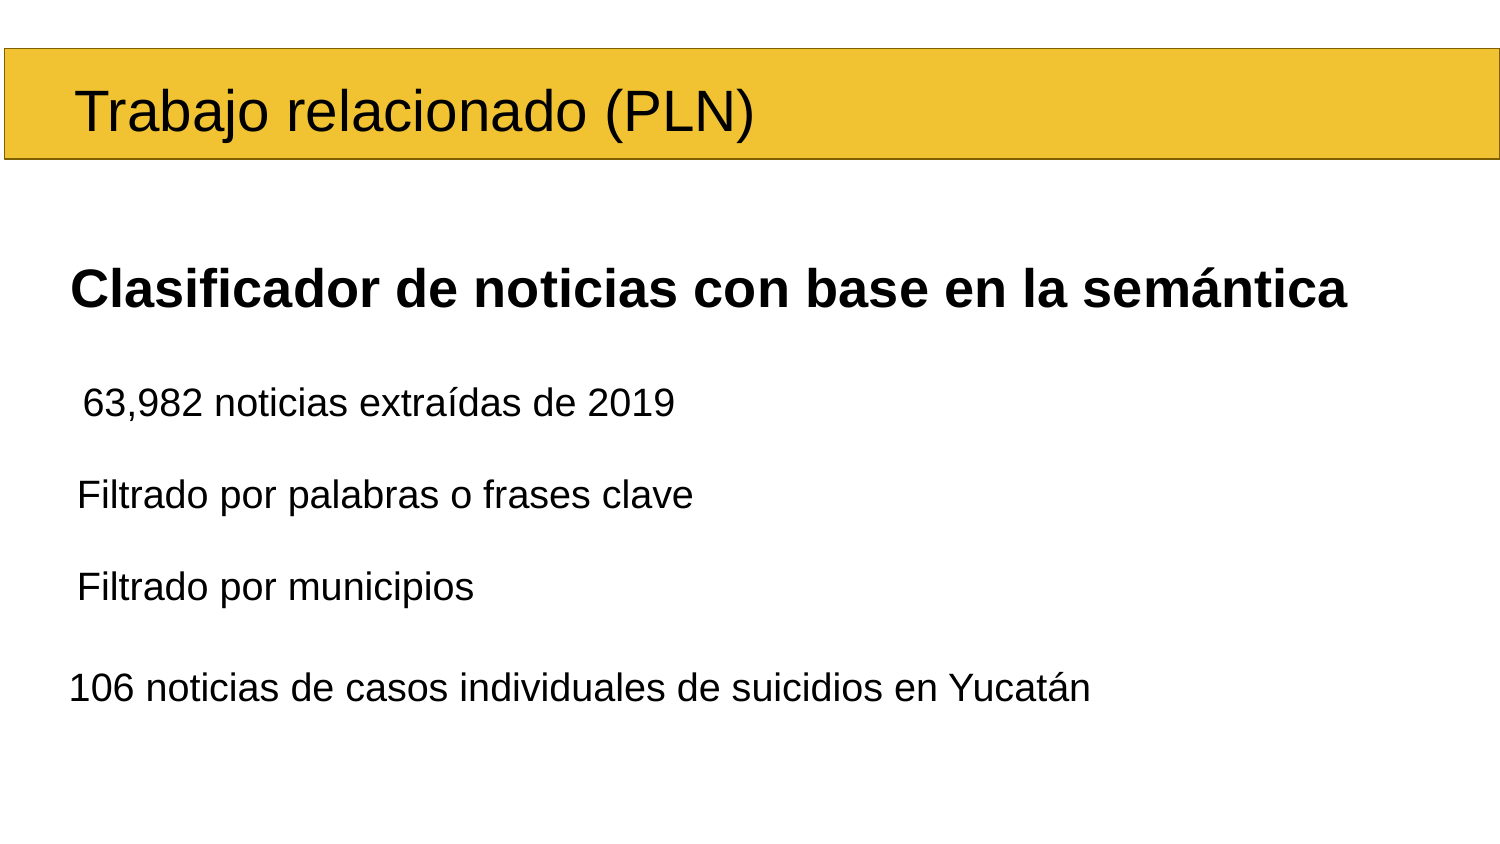

Trabajo relacionado (PLN)
Clasificador de noticias con base en la semántica
63,982 noticias extraídas de 2019
Filtrado por palabras o frases clave
Filtrado por municipios
106 noticias de casos individuales de suicidios en Yucatán